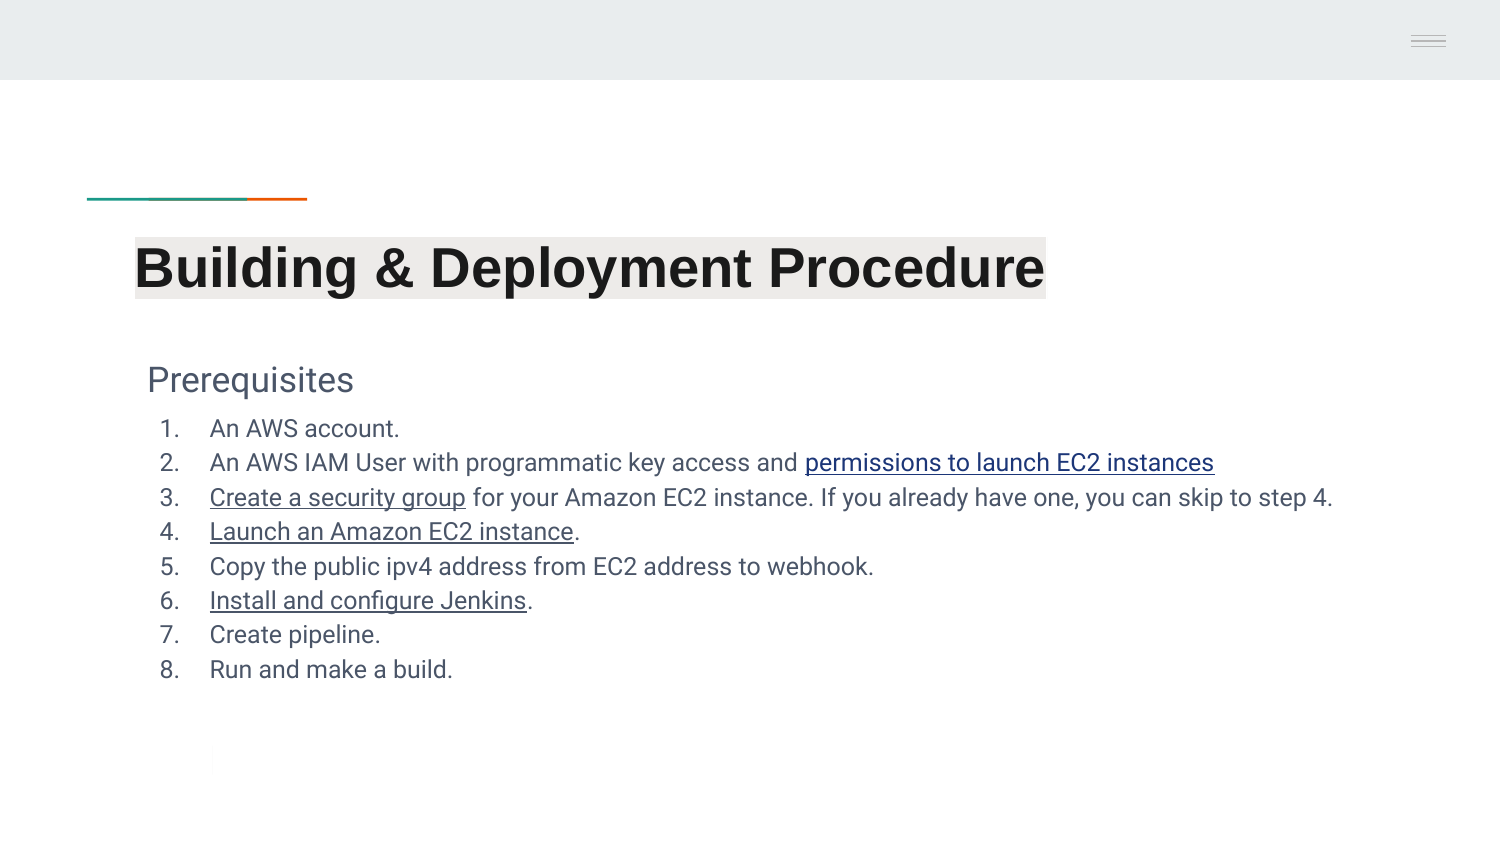

# Building & Deployment Procedure​
Prerequisites
An AWS account.
An AWS IAM User with programmatic key access and permissions to launch EC2 instances
Create a security group for your Amazon EC2 instance. If you already have one, you can skip to step 4.
Launch an Amazon EC2 instance.
Copy the public ipv4 address from EC2 address to webhook.
Install and configure Jenkins.
Create pipeline.
Run and make a build.

​